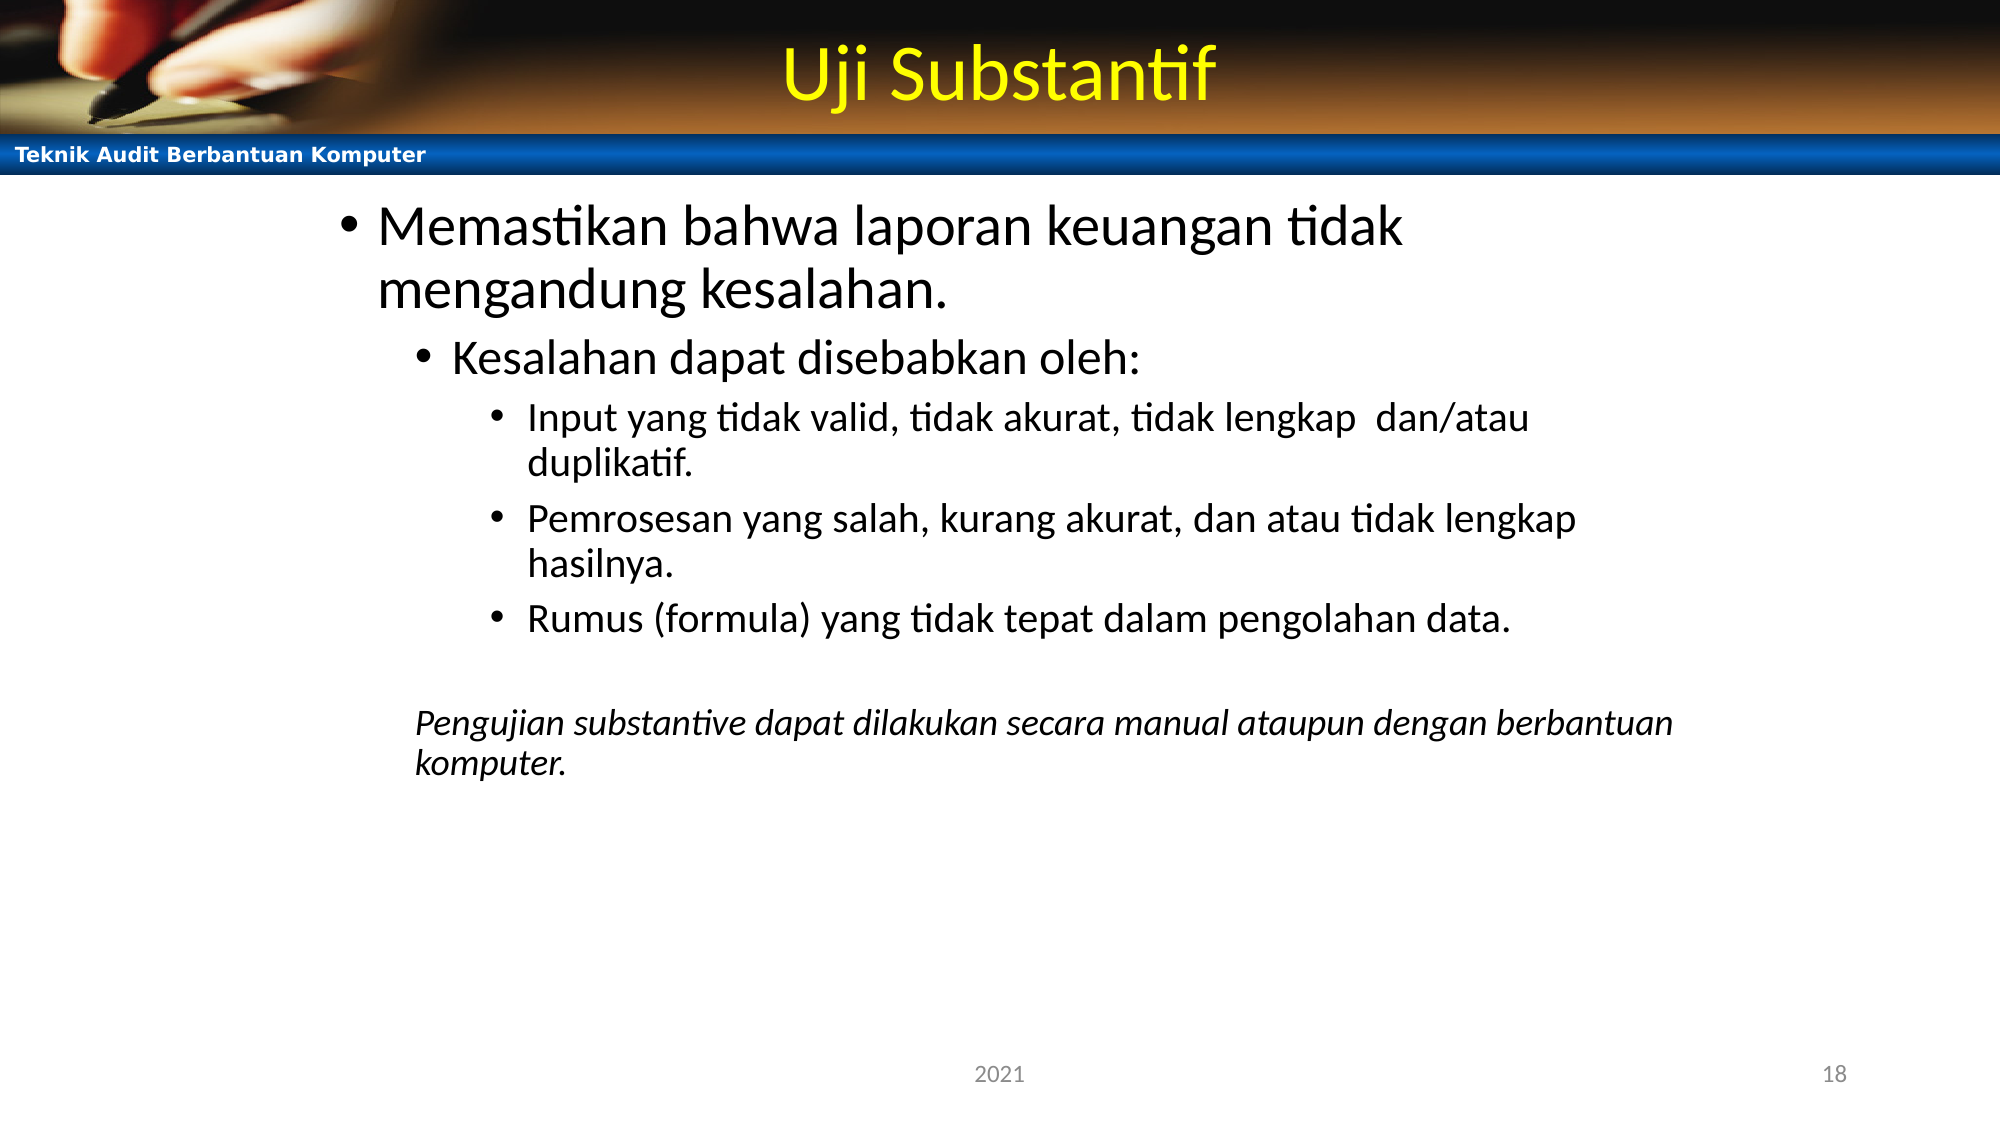

# Uji Substantif
Memastikan bahwa laporan keuangan tidak mengandung kesalahan.
Kesalahan dapat disebabkan oleh:
Input yang tidak valid, tidak akurat, tidak lengkap  dan/atau duplikatif.
Pemrosesan yang salah, kurang akurat, dan atau tidak lengkap hasilnya.
Rumus (formula) yang tidak tepat dalam pengolahan data.

Pengujian substantive dapat dilakukan secara manual ataupun dengan berbantuan komputer.

2021
18